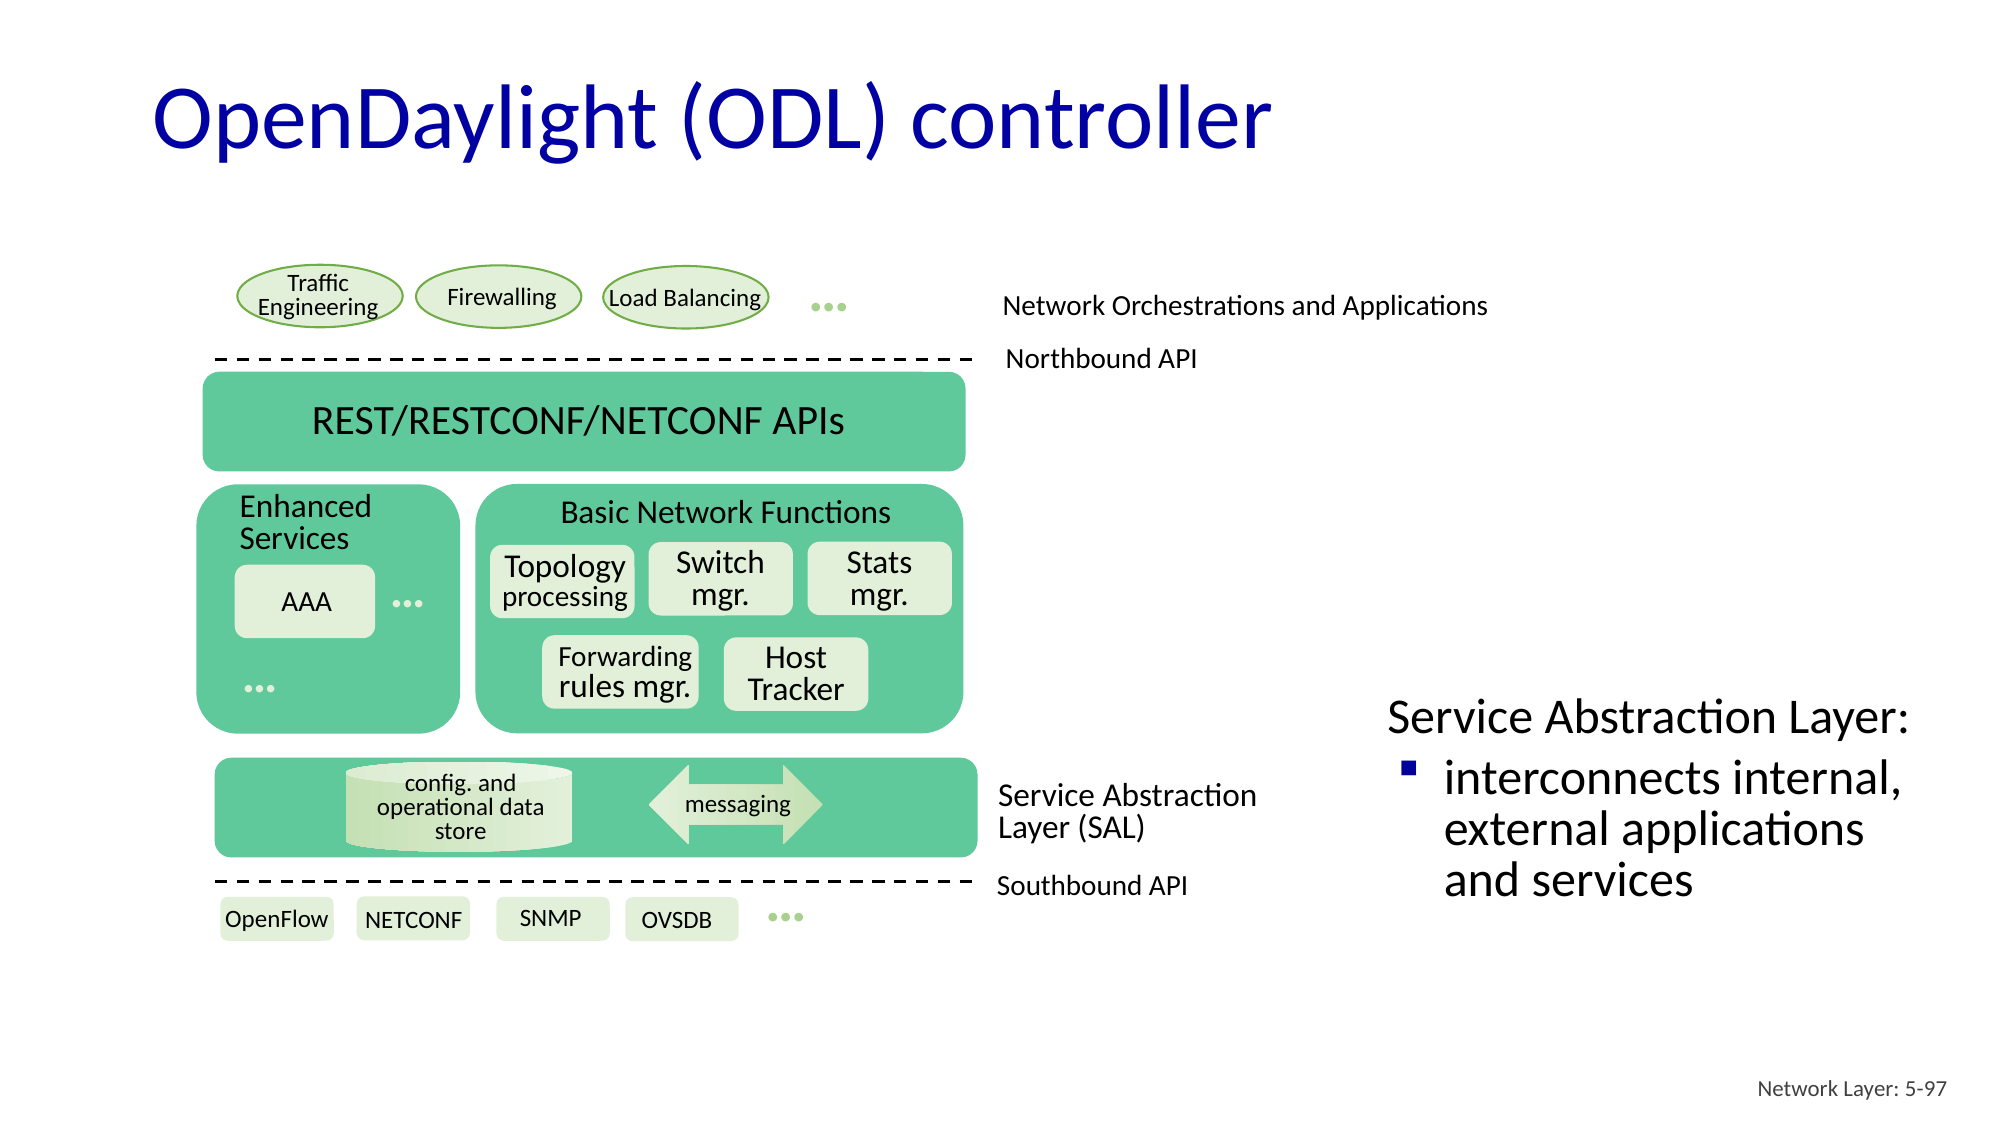

# OpenDaylight (ODL) controller
…

Traffic Engineering

Firewalling

Load Balancing
Network Orchestrations and Applications
Northbound API

REST/RESTCONF/NETCONF APIs
Basic Network Functions

Enhanced Services
Stats
mgr.

Switch
mgr.

Topology
processing

…

AAA
…

Forwarding rules mgr.
Host
Tracker

Service Abstraction Layer:
interconnects internal, external applications and services

config. and operational data store

Service Abstraction Layer (SAL)
messaging
…
Southbound API
SNMP

OpenFlow

NETCONF

OVSDB

Network Layer: 5-97